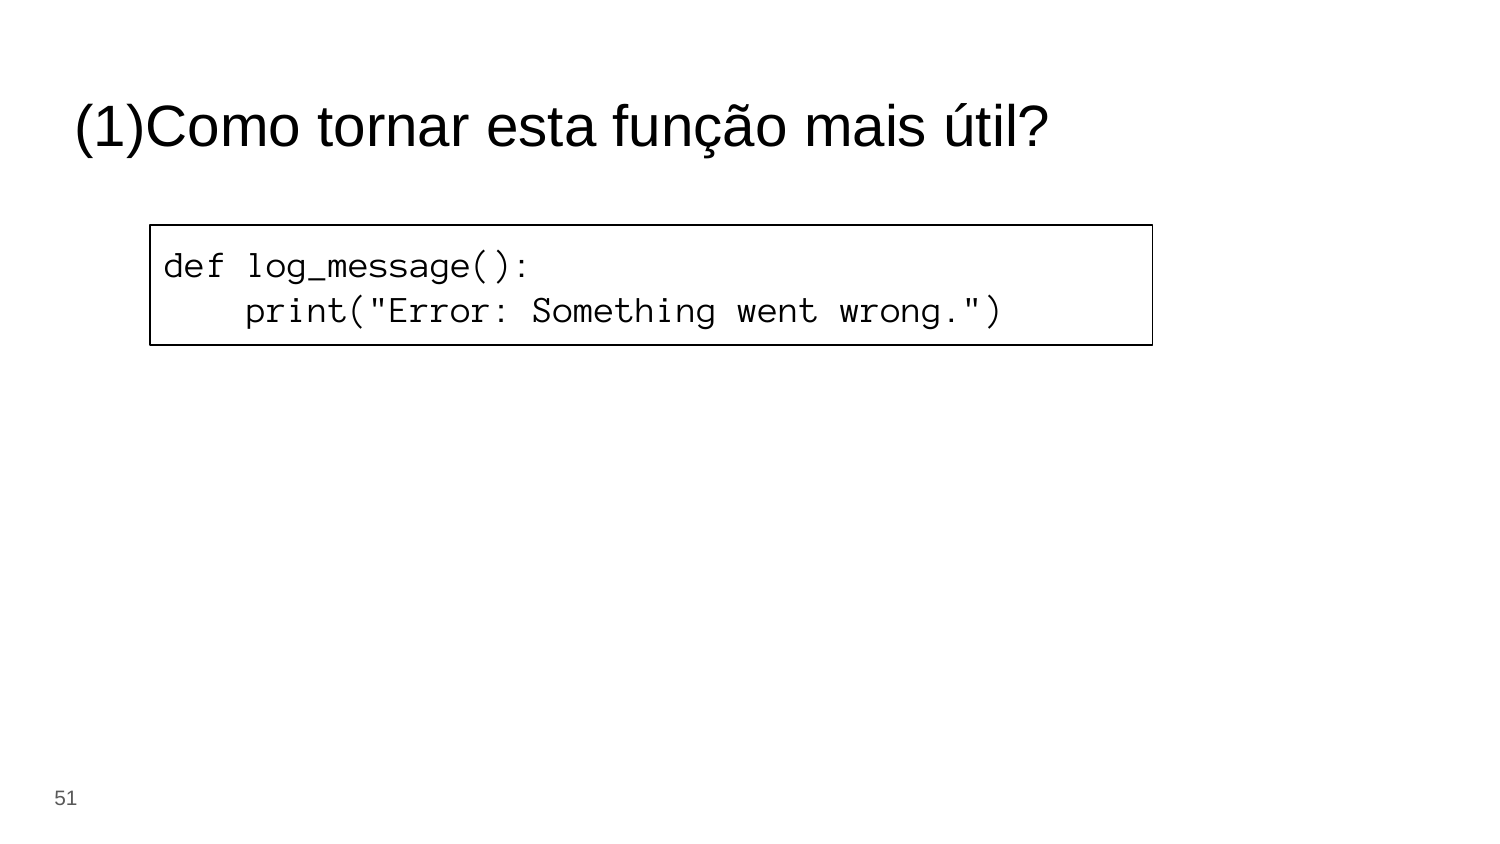

# Como tornar esta função mais útil?
def log_message():
    print("Error: Something went wrong.")
51